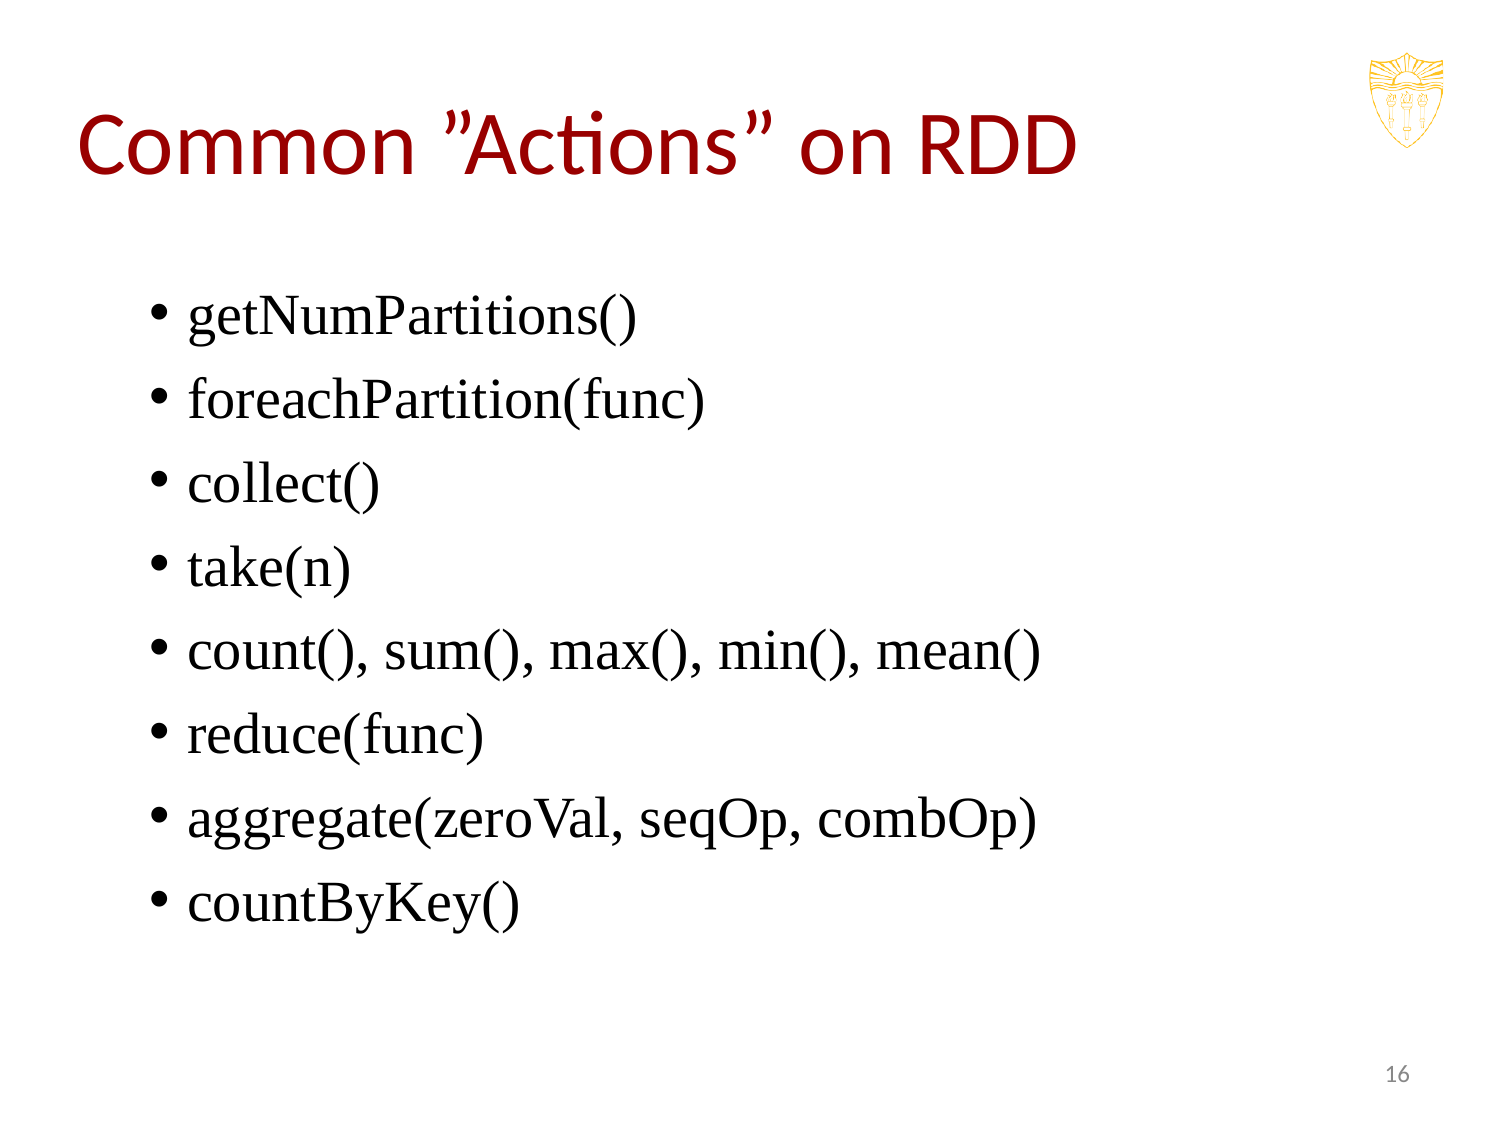

# Common ”Actions” on RDD
getNumPartitions()
foreachPartition(func)
collect()
take(n)
count(), sum(), max(), min(), mean()
reduce(func)
aggregate(zeroVal, seqOp, combOp)
countByKey()
16